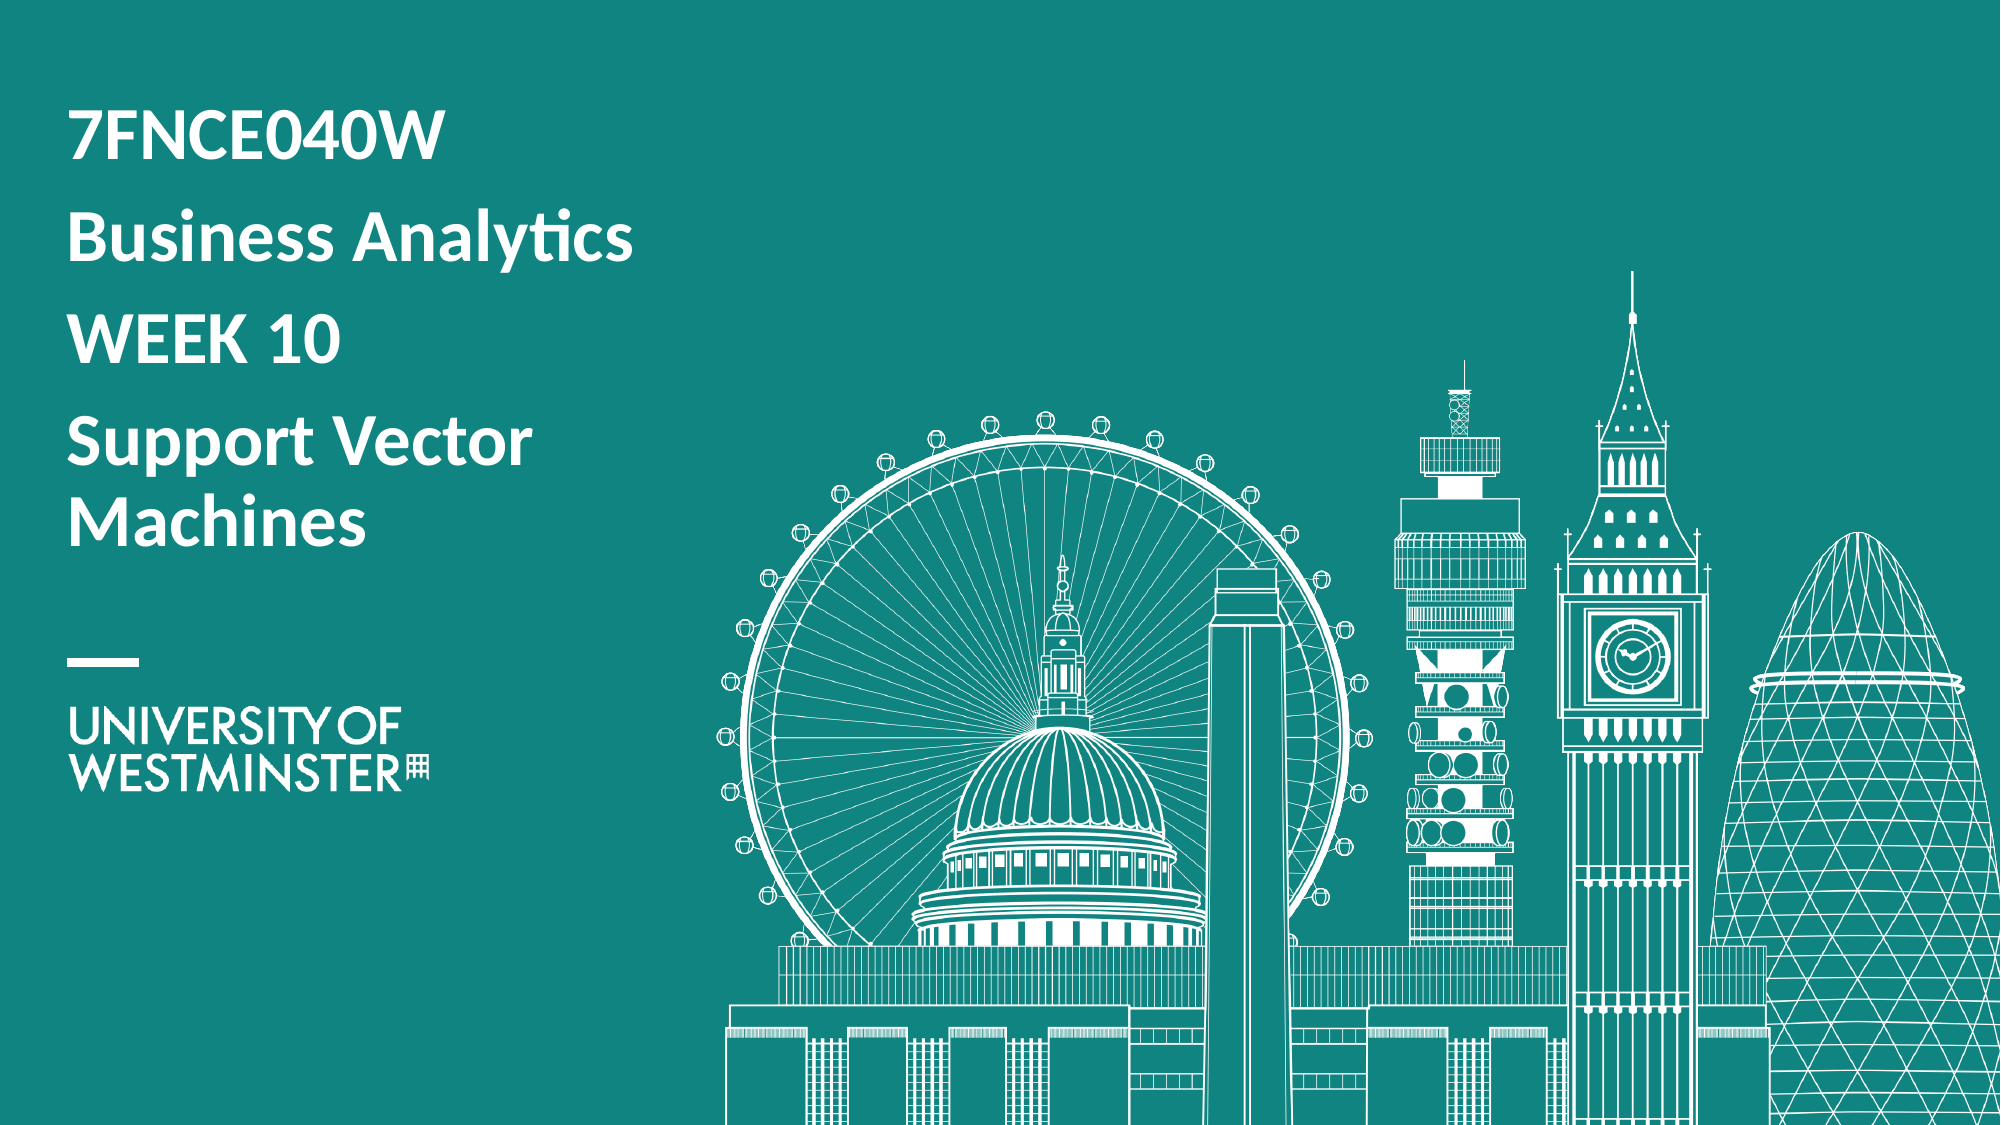

7FNCE040W
Business Analytics
WEEK 10
Support Vector Machines